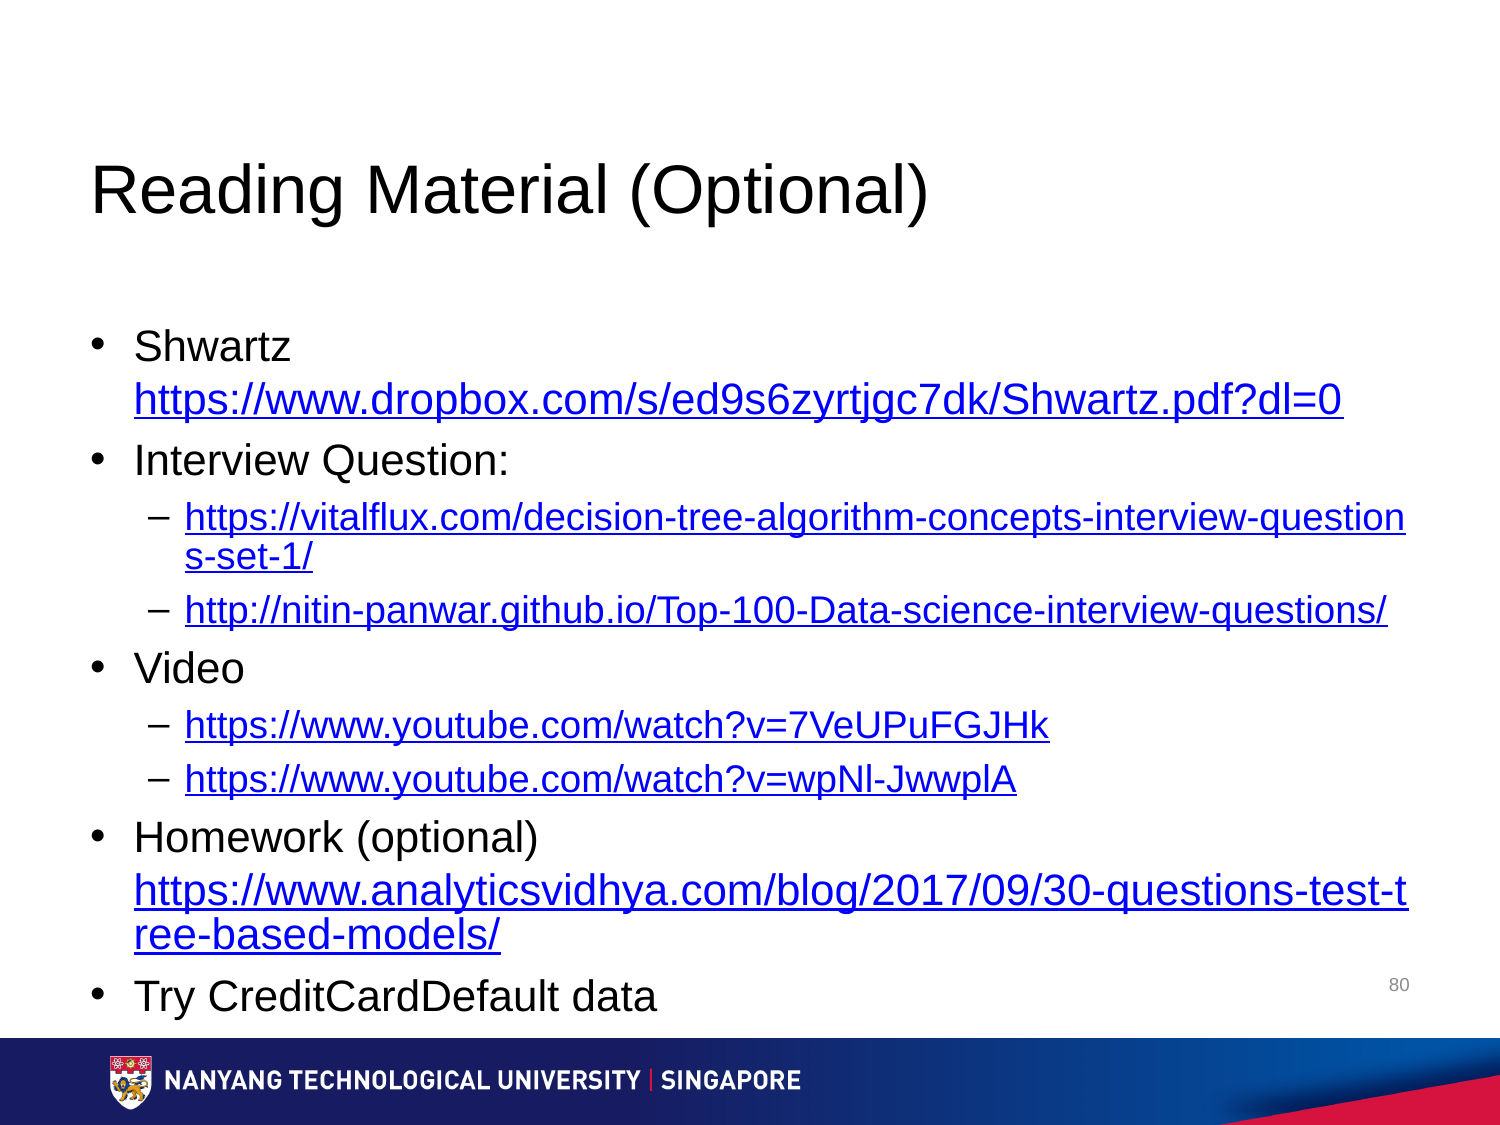

# Reading Material (Optional)
Shwartz https://www.dropbox.com/s/ed9s6zyrtjgc7dk/Shwartz.pdf?dl=0
Interview Question:
https://vitalflux.com/decision-tree-algorithm-concepts-interview-questions-set-1/
http://nitin-panwar.github.io/Top-100-Data-science-interview-questions/
Video
https://www.youtube.com/watch?v=7VeUPuFGJHk
https://www.youtube.com/watch?v=wpNl-JwwplA
Homework (optional) https://www.analyticsvidhya.com/blog/2017/09/30-questions-test-tree-based-models/
Try CreditCardDefault data
80